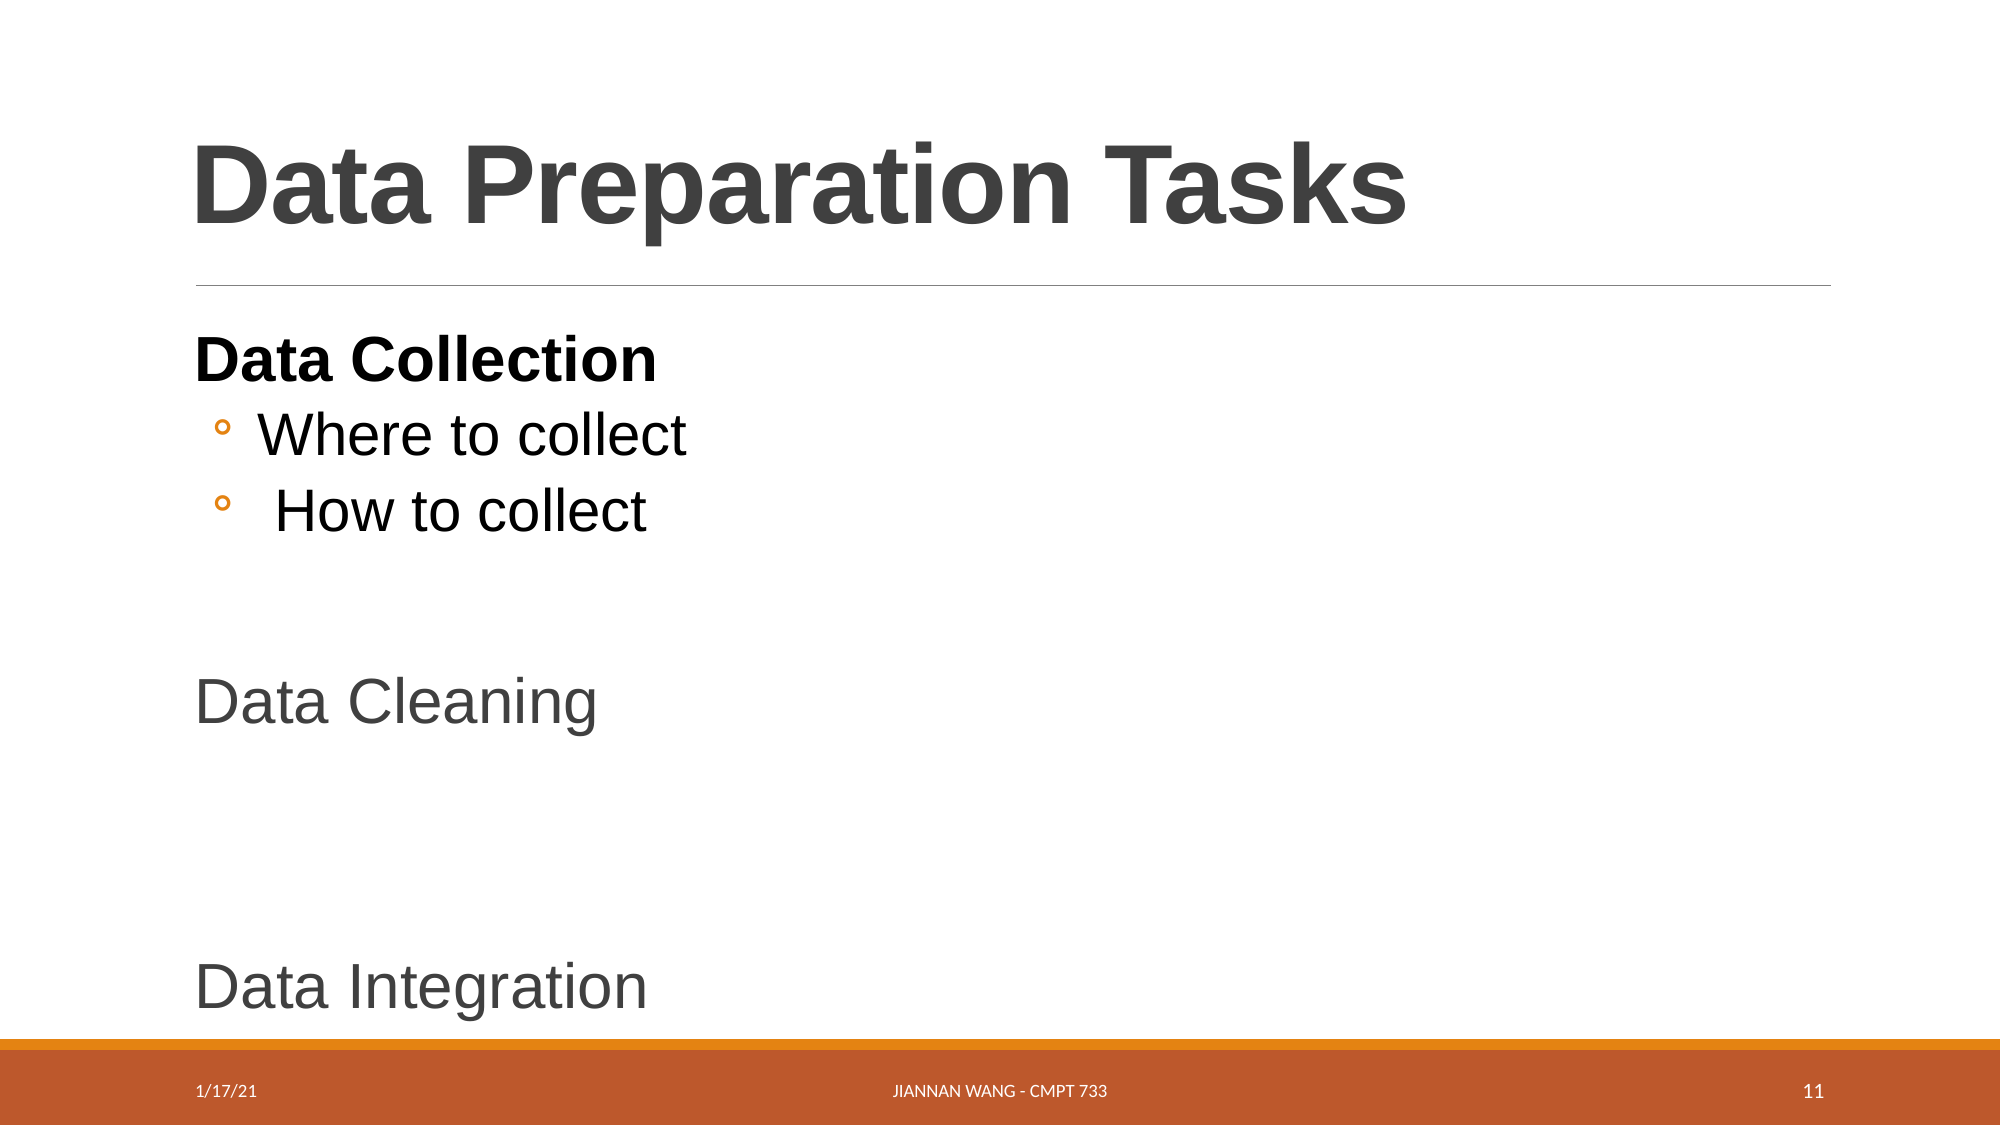

# Data Preparation Tasks
Data Collection
 Where to collect
  How to collect

Data Cleaning

Data Integration
1/17/21
Jiannan Wang - CMPT 733
11